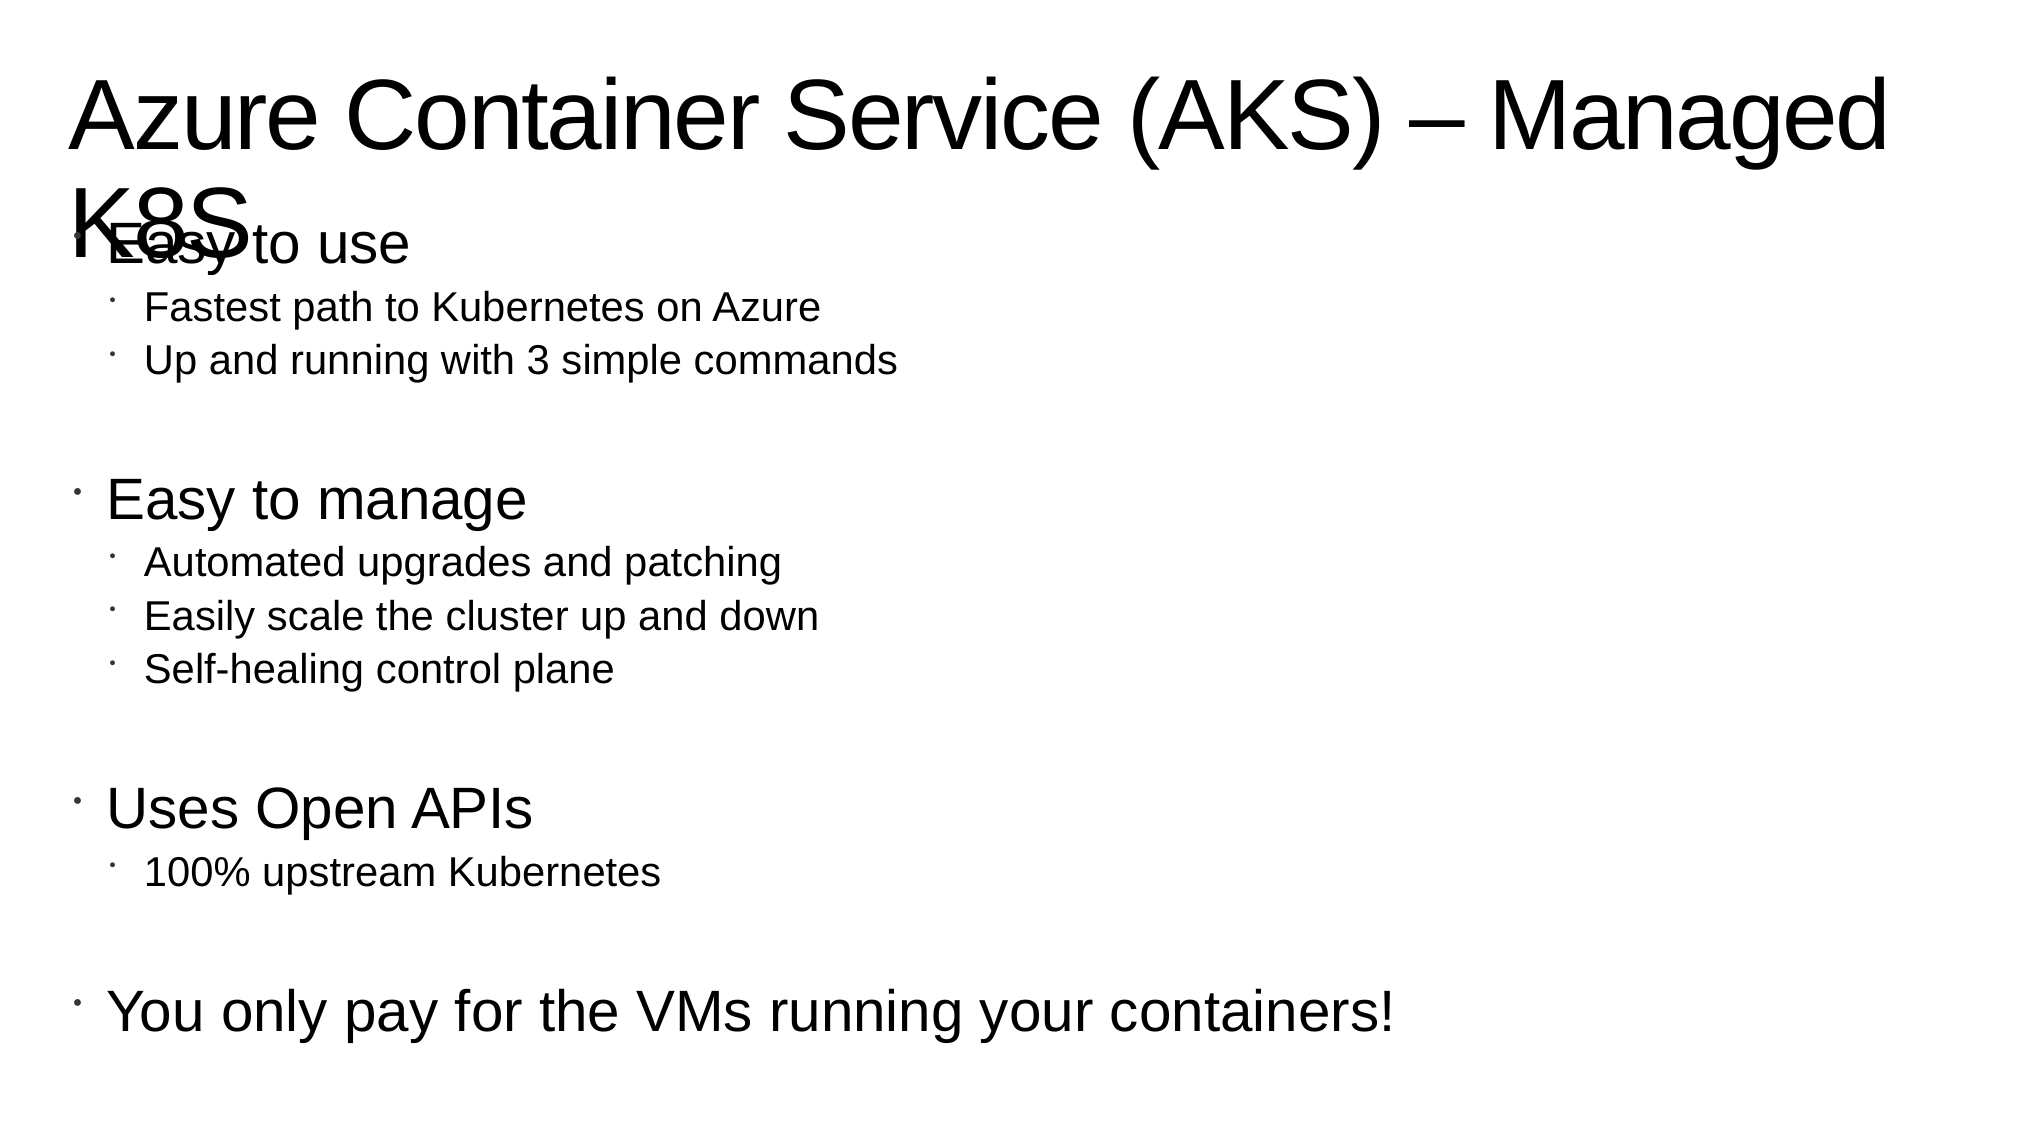

# Azure Container Service (AKS) – Managed K8S
Easy to use
Fastest path to Kubernetes on Azure
Up and running with 3 simple commands

Easy to manage
Automated upgrades and patching
Easily scale the cluster up and down
Self-healing control plane

Uses Open APIs
100% upstream Kubernetes

You only pay for the VMs running your containers!